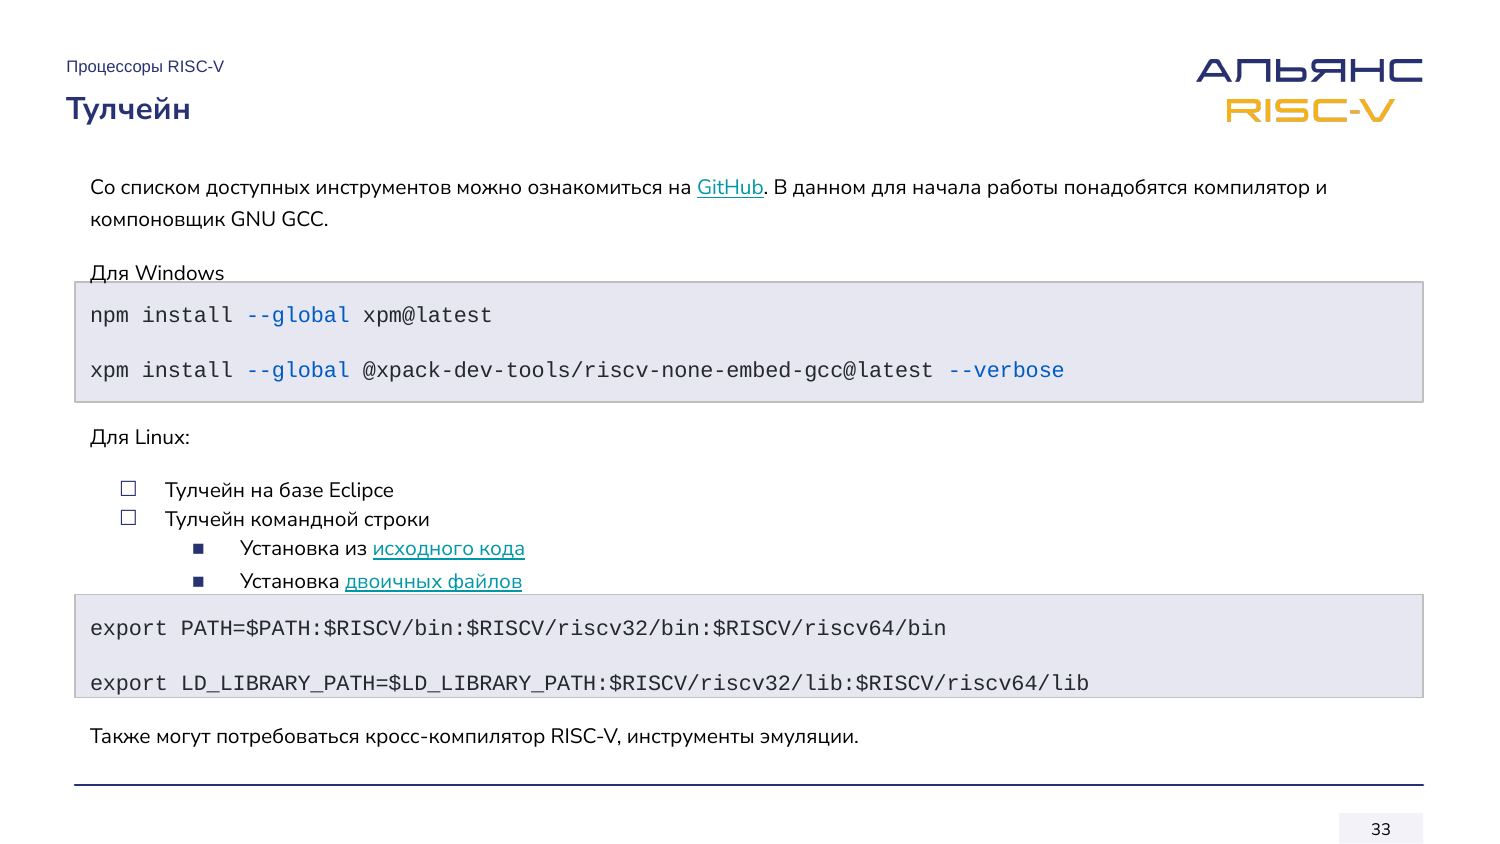

Процессоры RISC‑V
# Тулчейн
Со списком доступных инструментов можно ознакомиться на GitHub. В данном для начала работы понадобятся компилятор и компоновщик GNU GCC.
Для Windows
npm install --global xpm@latest
xpm install --global @xpack-dev-tools/riscv-none-embed-gcc@latest --verbose
Для Linux:
Тулчейн на базе Eclipce
Тулчейн командной строки
Установка из исходного кода
Установка двоичных файлов

export PATH=$PATH:$RISCV/bin:$RISCV/riscv32/bin:$RISCV/riscv64/bin
export LD_LIBRARY_PATH=$LD_LIBRARY_PATH:$RISCV/riscv32/lib:$RISCV/riscv64/lib
Также могут потребоваться кросс-компилятор RISC-V, инструменты эмуляции.